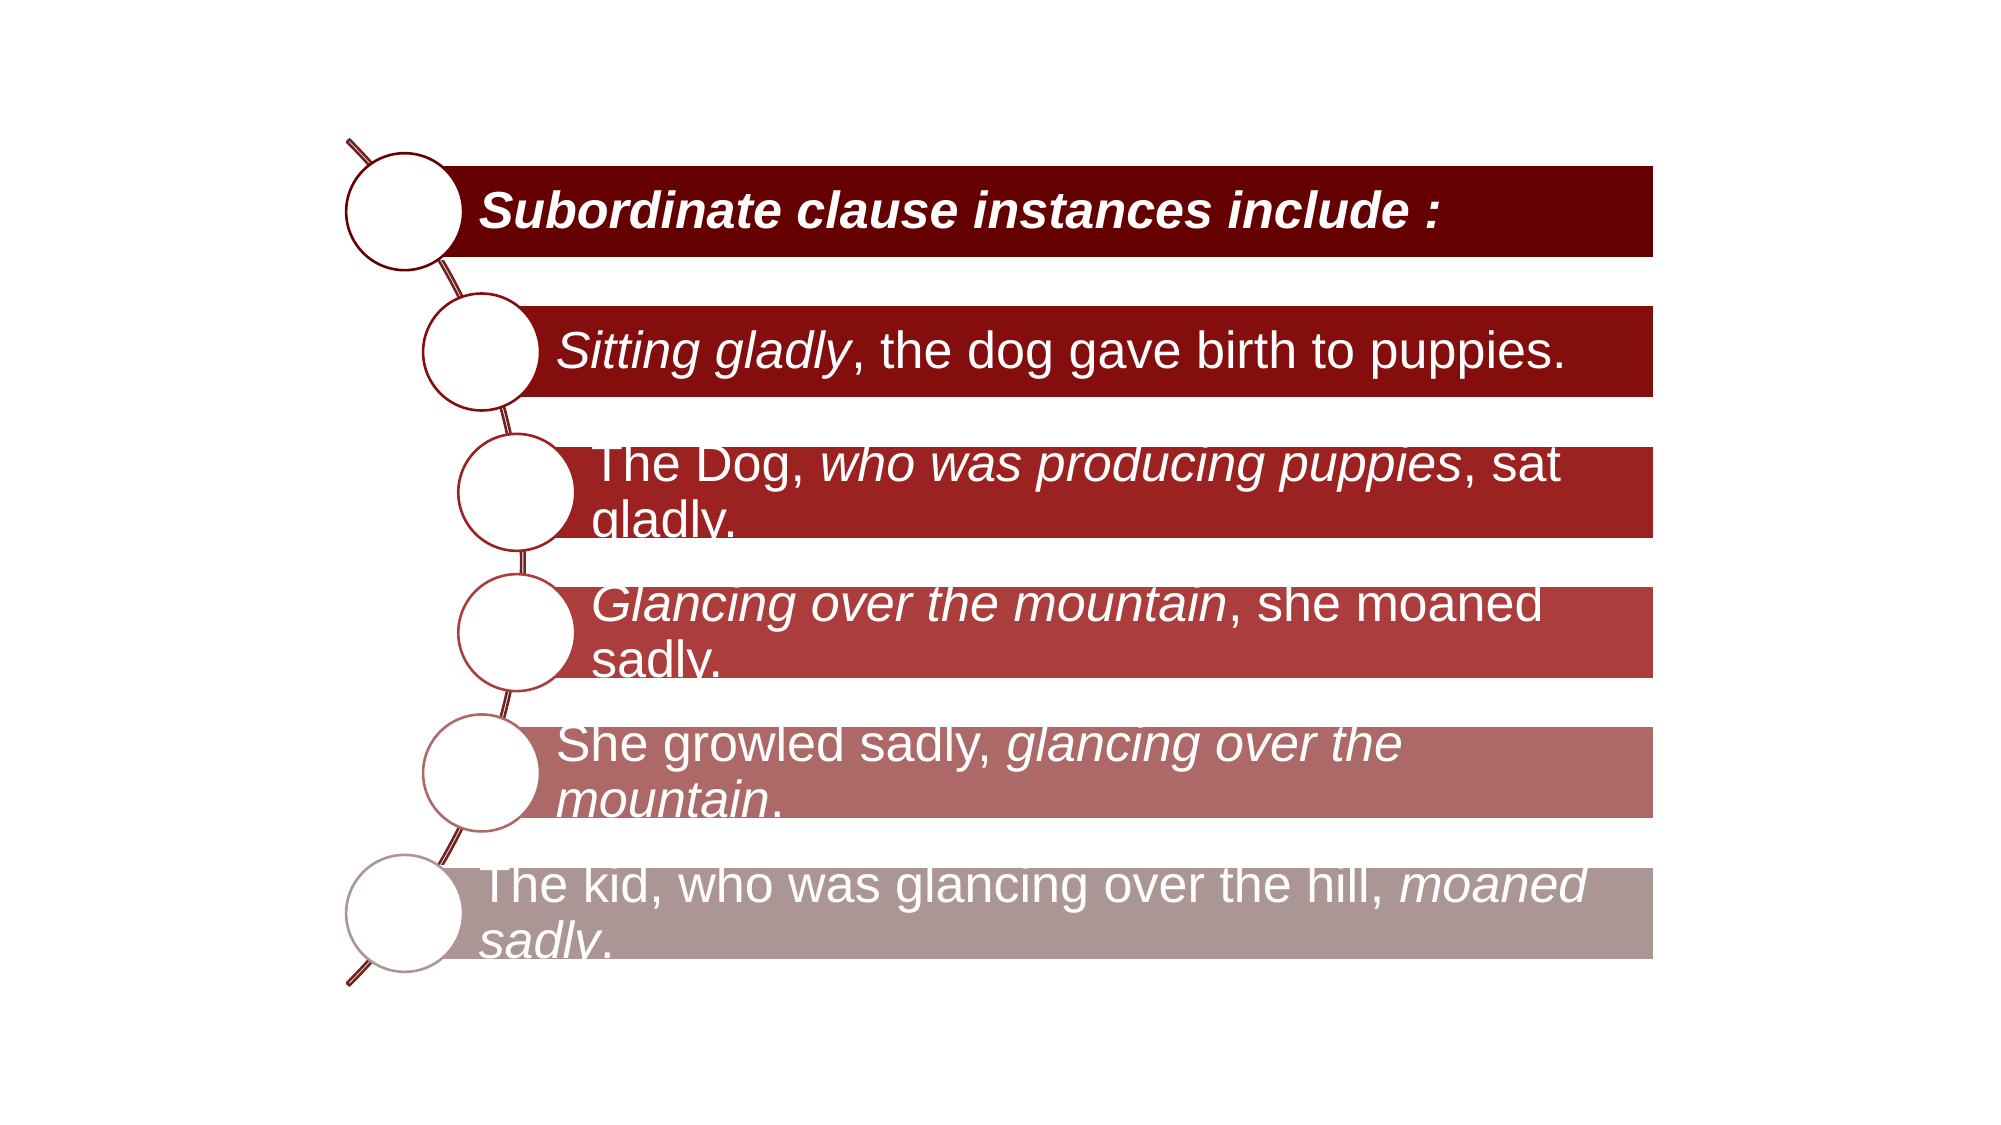

Subordinate clause instances include :
Sitting gladly, the dog gave birth to puppies.
The Dog, who was producing puppies, sat gladly.
Glancing over the mountain, she moaned sadly.
She growled sadly, glancing over the mountain.
The kid, who was glancing over the hill, moaned sadly.